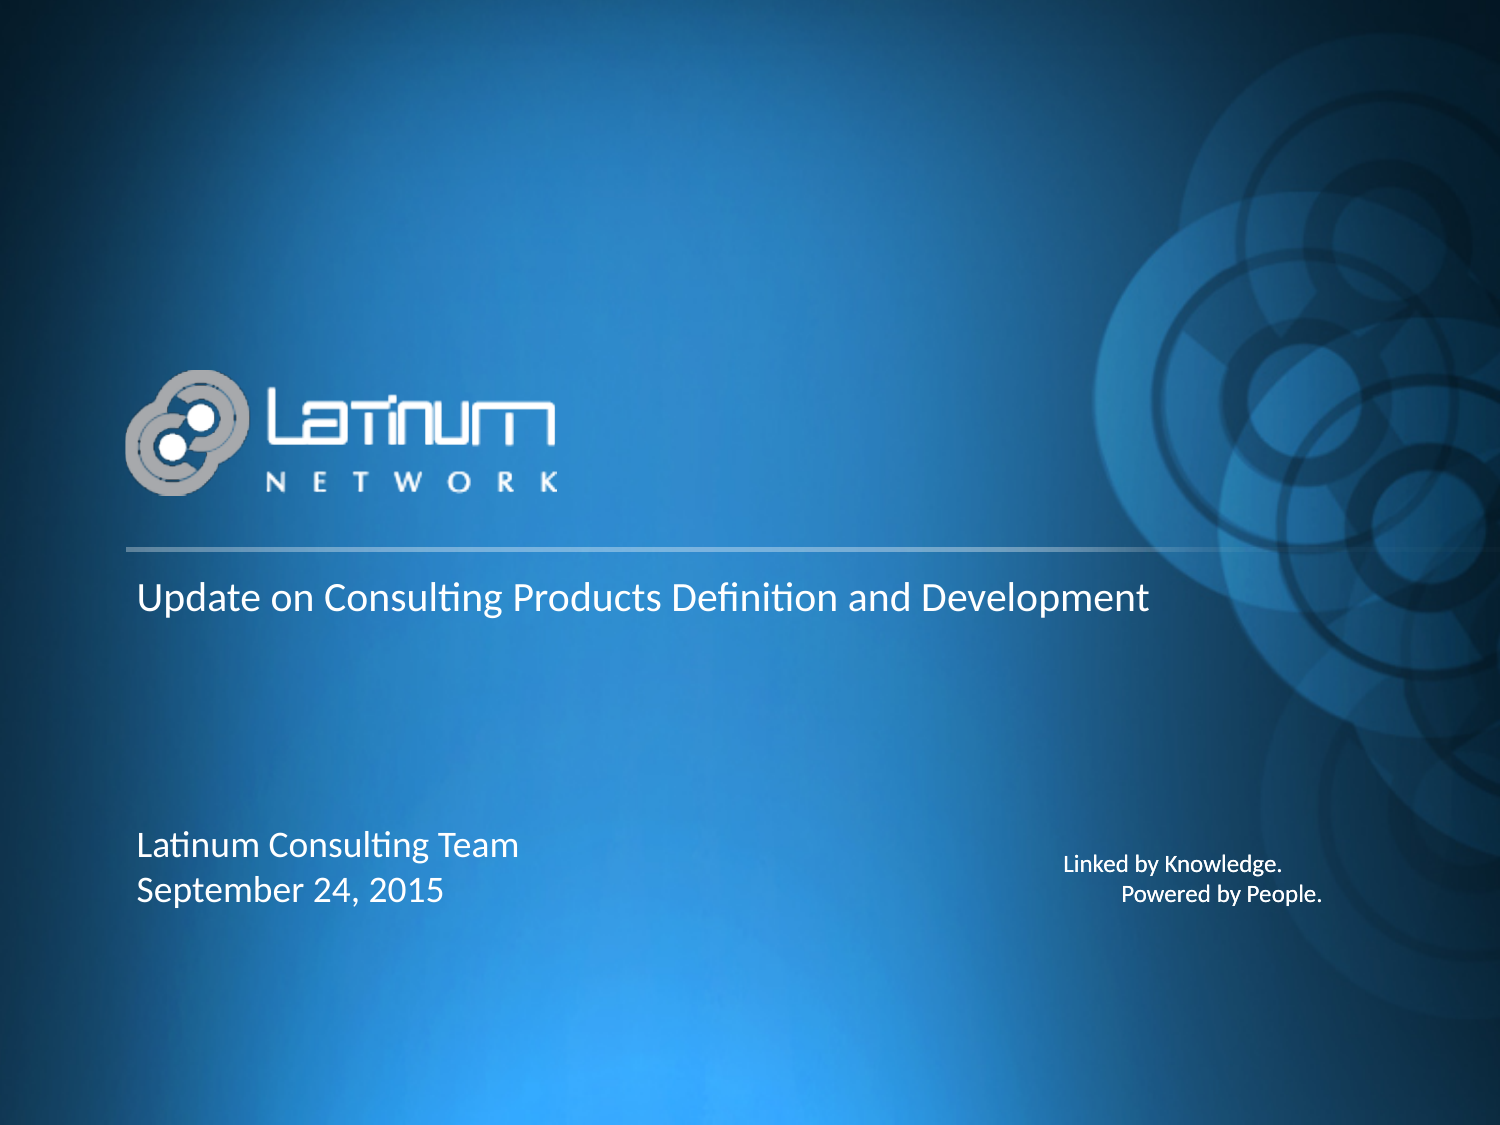

Update on Consulting Products Definition and Development

Latinum Consulting Team
September 24, 2015